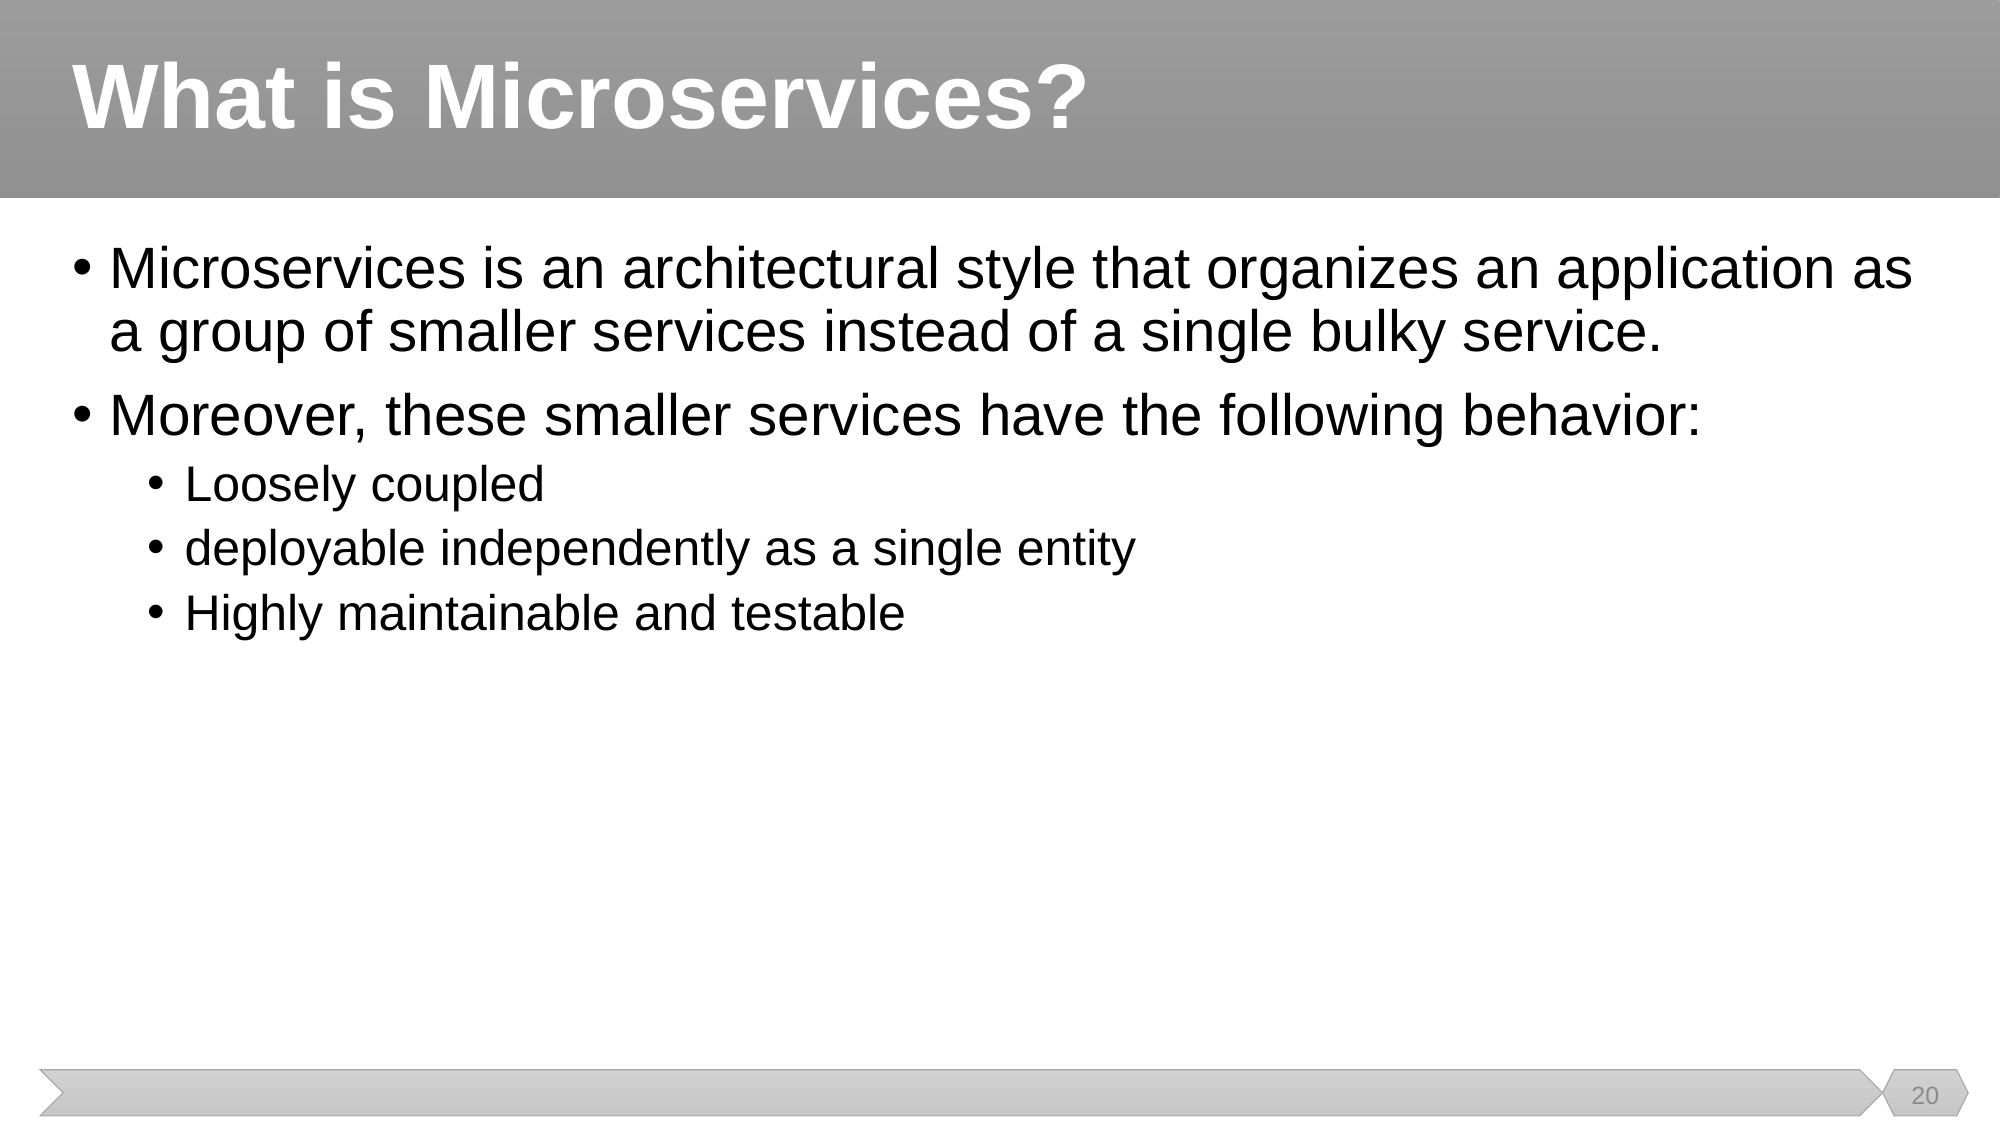

# What is Microservices?
Microservices is an architectural style that organizes an application as a group of smaller services instead of a single bulky service.
Moreover, these smaller services have the following behavior:
Loosely coupled
deployable independently as a single entity
Highly maintainable and testable
20